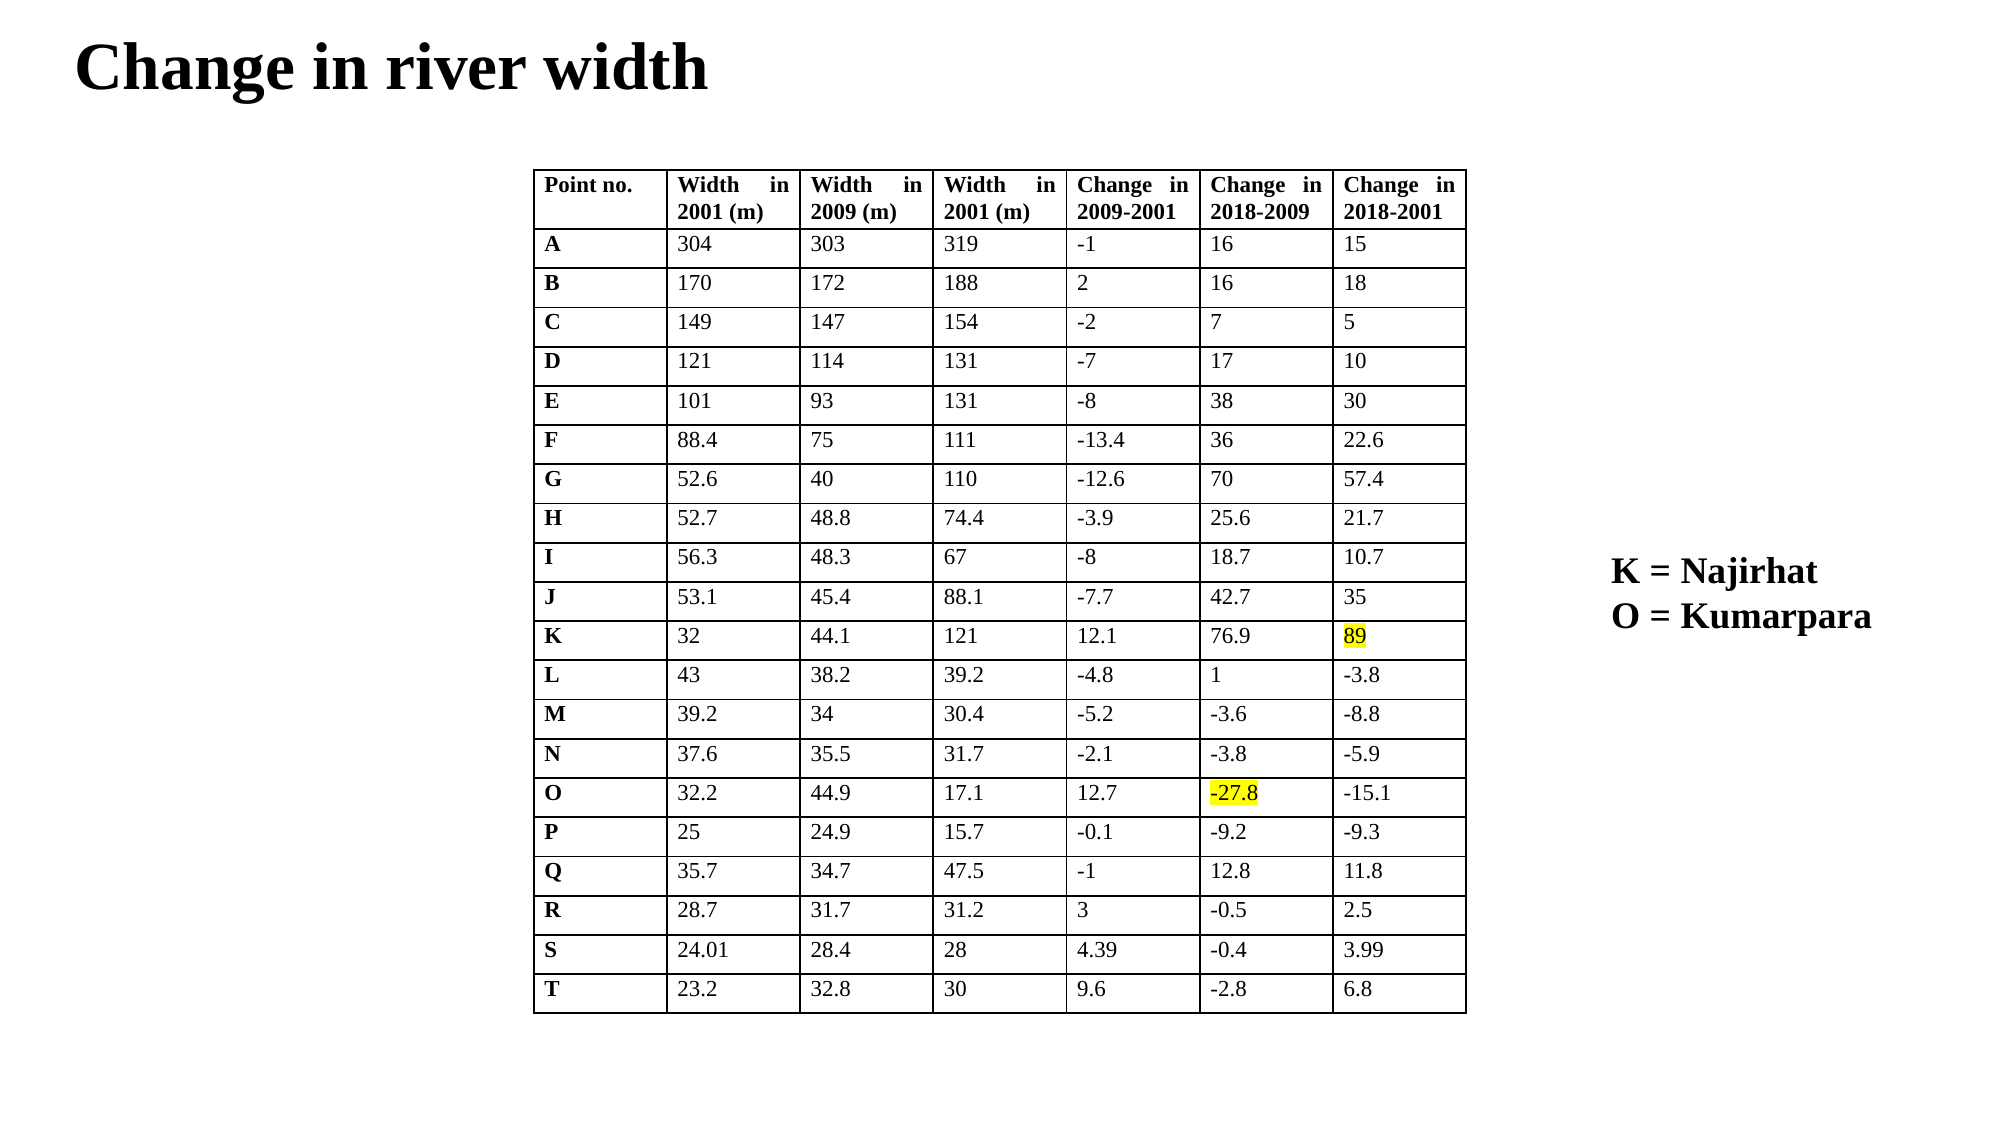

# Change in river width
| Point no. | Width in 2001 (m) | Width in 2009 (m) | Width in 2001 (m) | Change in 2009-2001 | Change in 2018-2009 | Change in 2018-2001 |
| --- | --- | --- | --- | --- | --- | --- |
| A | 304 | 303 | 319 | -1 | 16 | 15 |
| B | 170 | 172 | 188 | 2 | 16 | 18 |
| C | 149 | 147 | 154 | -2 | 7 | 5 |
| D | 121 | 114 | 131 | -7 | 17 | 10 |
| E | 101 | 93 | 131 | -8 | 38 | 30 |
| F | 88.4 | 75 | 111 | -13.4 | 36 | 22.6 |
| G | 52.6 | 40 | 110 | -12.6 | 70 | 57.4 |
| H | 52.7 | 48.8 | 74.4 | -3.9 | 25.6 | 21.7 |
| I | 56.3 | 48.3 | 67 | -8 | 18.7 | 10.7 |
| J | 53.1 | 45.4 | 88.1 | -7.7 | 42.7 | 35 |
| K | 32 | 44.1 | 121 | 12.1 | 76.9 | 89 |
| L | 43 | 38.2 | 39.2 | -4.8 | 1 | -3.8 |
| M | 39.2 | 34 | 30.4 | -5.2 | -3.6 | -8.8 |
| N | 37.6 | 35.5 | 31.7 | -2.1 | -3.8 | -5.9 |
| O | 32.2 | 44.9 | 17.1 | 12.7 | -27.8 | -15.1 |
| P | 25 | 24.9 | 15.7 | -0.1 | -9.2 | -9.3 |
| Q | 35.7 | 34.7 | 47.5 | -1 | 12.8 | 11.8 |
| R | 28.7 | 31.7 | 31.2 | 3 | -0.5 | 2.5 |
| S | 24.01 | 28.4 | 28 | 4.39 | -0.4 | 3.99 |
| T | 23.2 | 32.8 | 30 | 9.6 | -2.8 | 6.8 |
K = Najirhat
O = Kumarpara